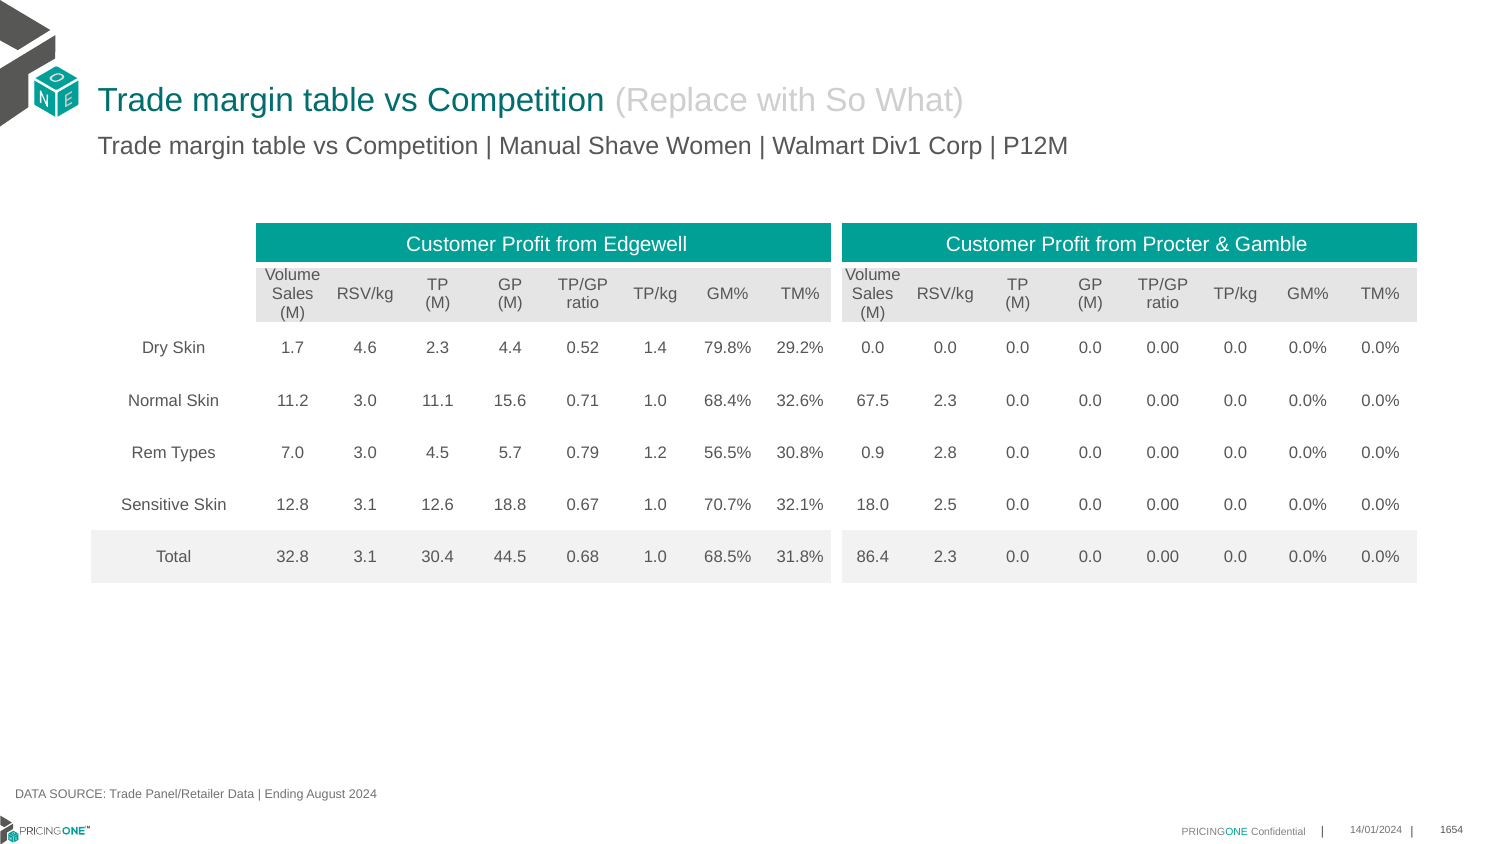

# Trade margin table vs Competition (Replace with So What)
Trade margin table vs Competition | Manual Shave Women | Walmart Div1 Corp | P12M
|  | Customer Profit from Edgewell |  |  |  |  |  |  |  | Customer Profit from Procter & Gamble |  |  |  |  |  |  |  |
| --- | --- | --- | --- | --- | --- | --- | --- | --- | --- | --- | --- | --- | --- | --- | --- | --- |
|  | Volume Sales (M) | RSV/kg | TP (M) | GP (M) | TP/GP ratio | TP/kg | GM% | TM% | Volume Sales (M) | RSV/kg | TP (M) | GP (M) | TP/GP ratio | TP/kg | GM% | TM% |
| Dry Skin | 1.7 | 4.6 | 2.3 | 4.4 | 0.52 | 1.4 | 79.8% | 29.2% | 0.0 | 0.0 | 0.0 | 0.0 | 0.00 | 0.0 | 0.0% | 0.0% |
| Normal Skin | 11.2 | 3.0 | 11.1 | 15.6 | 0.71 | 1.0 | 68.4% | 32.6% | 67.5 | 2.3 | 0.0 | 0.0 | 0.00 | 0.0 | 0.0% | 0.0% |
| Rem Types | 7.0 | 3.0 | 4.5 | 5.7 | 0.79 | 1.2 | 56.5% | 30.8% | 0.9 | 2.8 | 0.0 | 0.0 | 0.00 | 0.0 | 0.0% | 0.0% |
| Sensitive Skin | 12.8 | 3.1 | 12.6 | 18.8 | 0.67 | 1.0 | 70.7% | 32.1% | 18.0 | 2.5 | 0.0 | 0.0 | 0.00 | 0.0 | 0.0% | 0.0% |
| Total | 32.8 | 3.1 | 30.4 | 44.5 | 0.68 | 1.0 | 68.5% | 31.8% | 86.4 | 2.3 | 0.0 | 0.0 | 0.00 | 0.0 | 0.0% | 0.0% |
DATA SOURCE: Trade Panel/Retailer Data | Ending August 2024

14/01/2024
1654